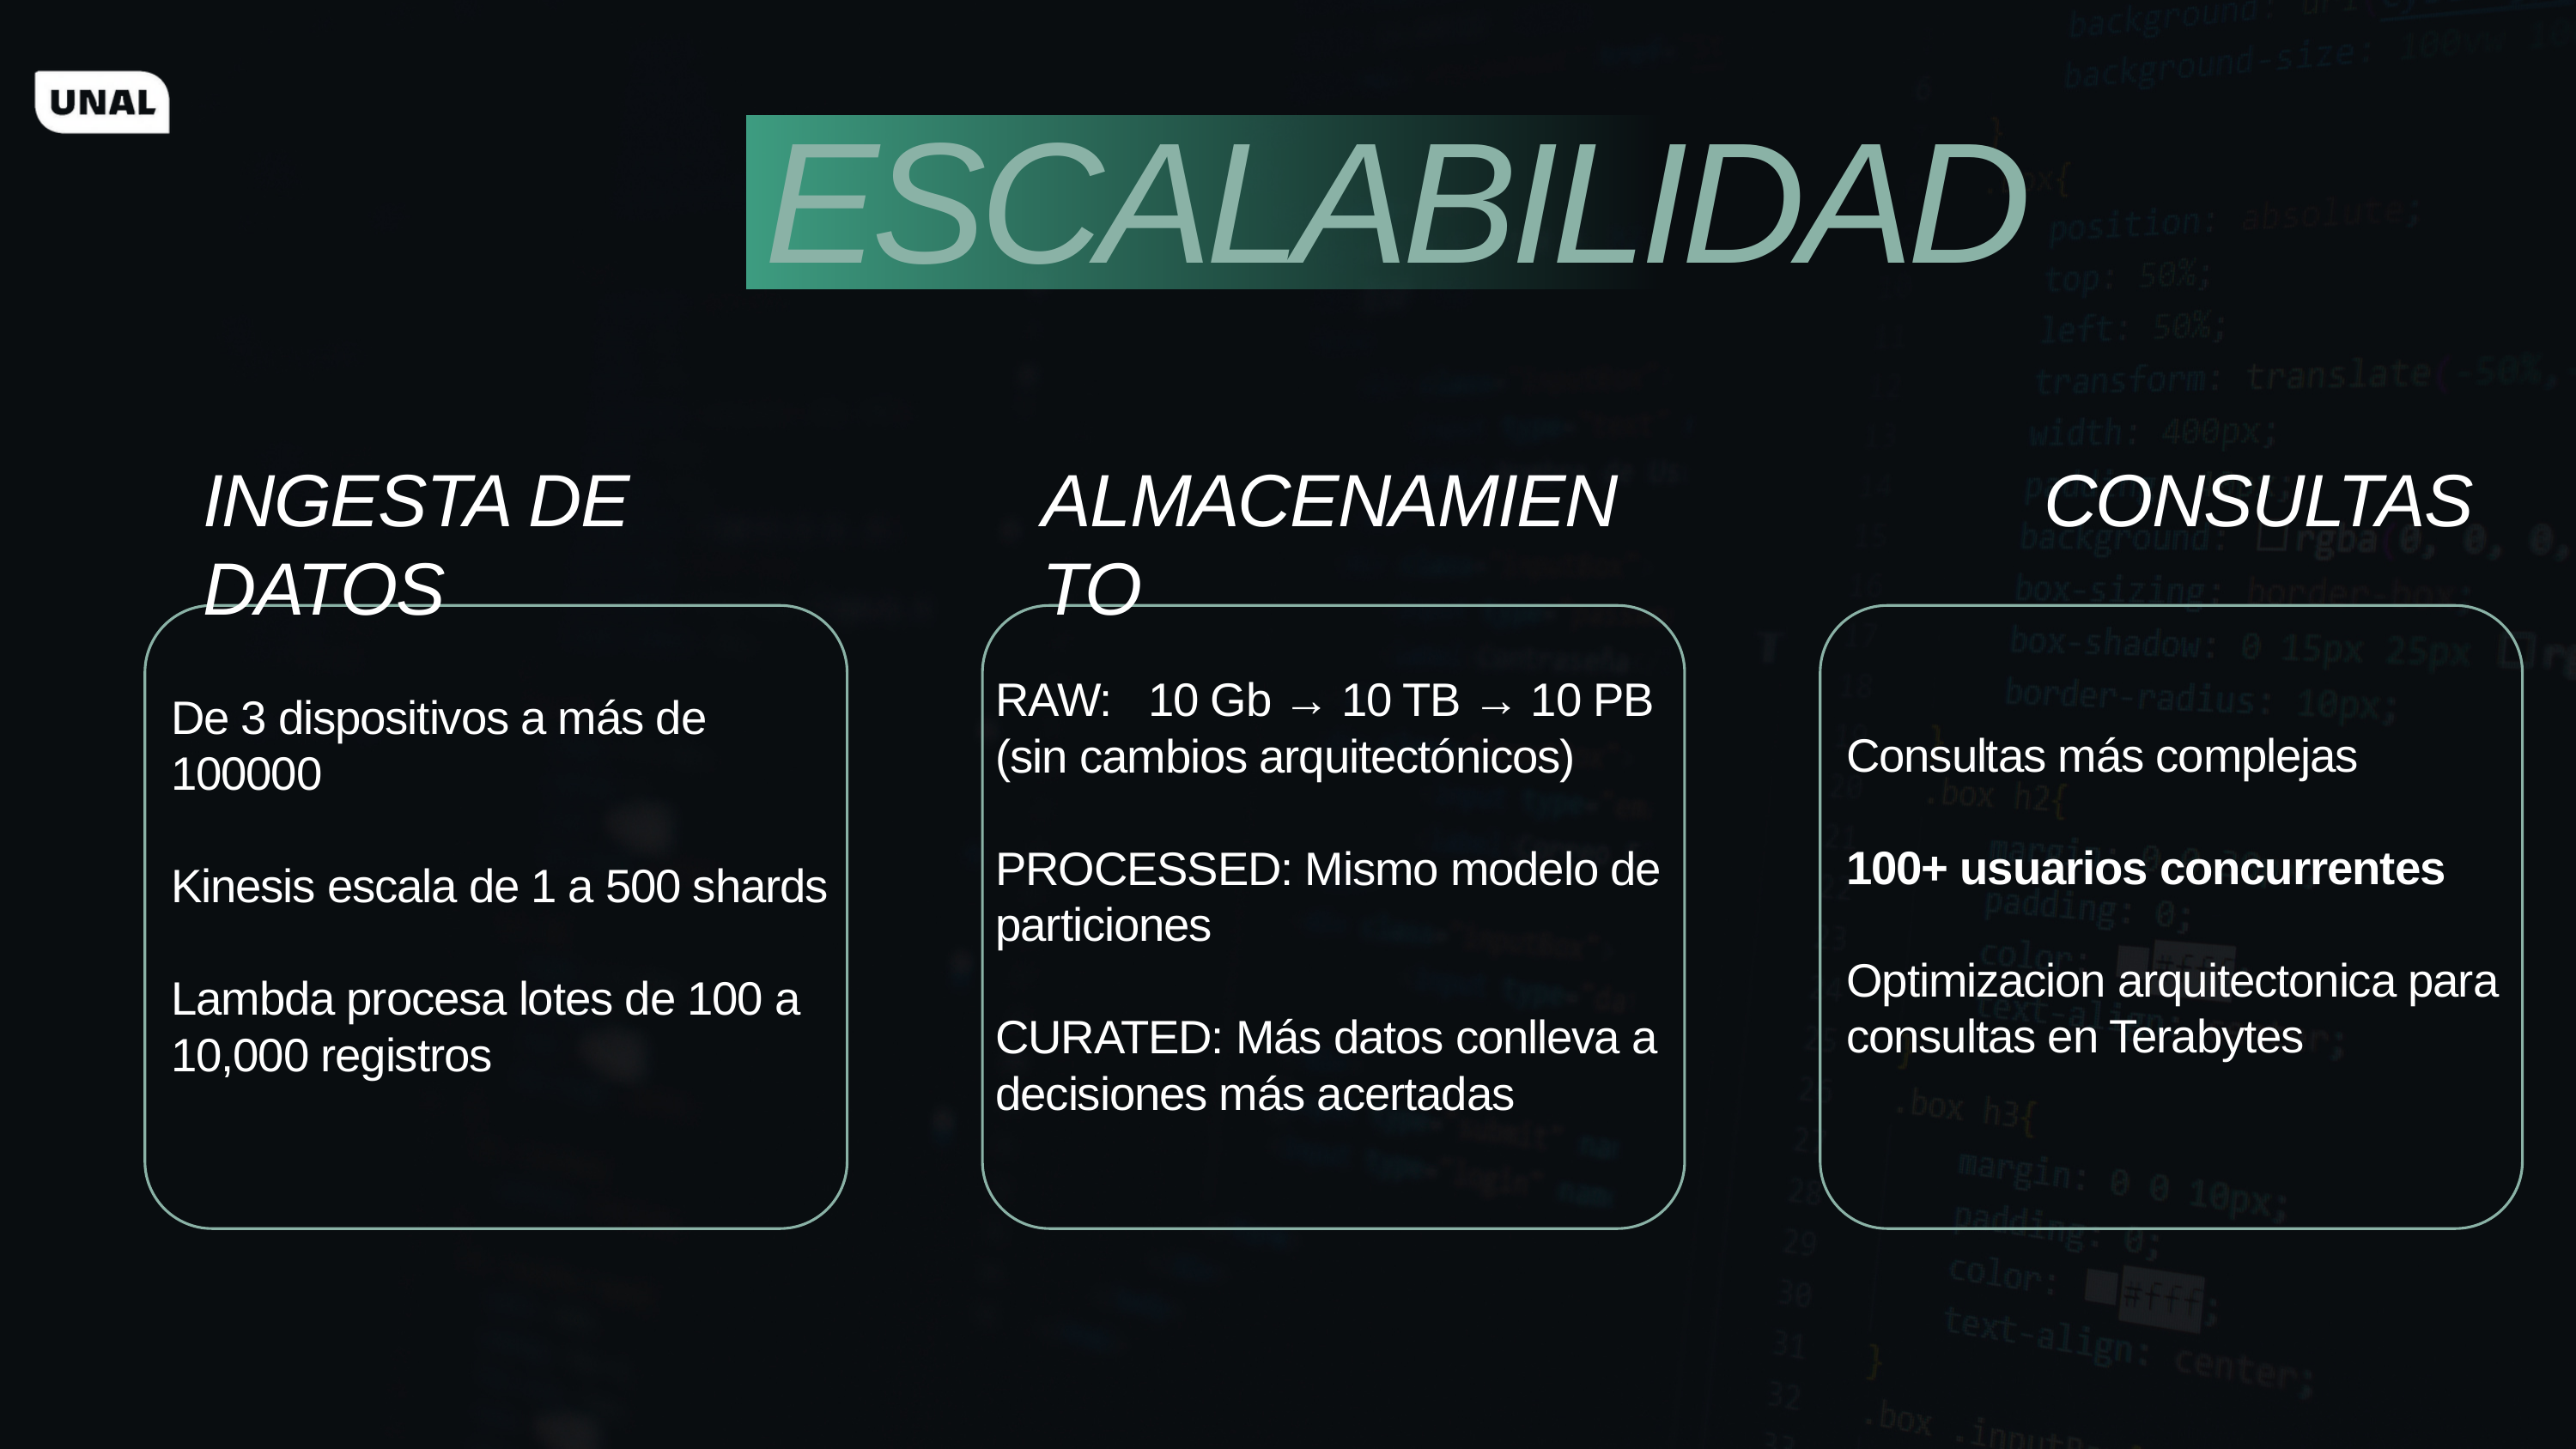

ESCALABILIDAD
INGESTA DE DATOS
ALMACENAMIENTO
CONSULTAS

RAW:   10 Gb → 10 TB → 10 PB (sin cambios arquitectónicos)

PROCESSED: Mismo modelo de particiones

CURATED: Más datos conlleva a decisiones más acertadas
De 3 dispositivos a más de 100000

Kinesis escala de 1 a 500 shards

Lambda procesa lotes de 100 a 10,000 registros

Consultas más complejas

100+ usuarios concurrentes

Optimizacion arquitectonica para consultas en Terabytes